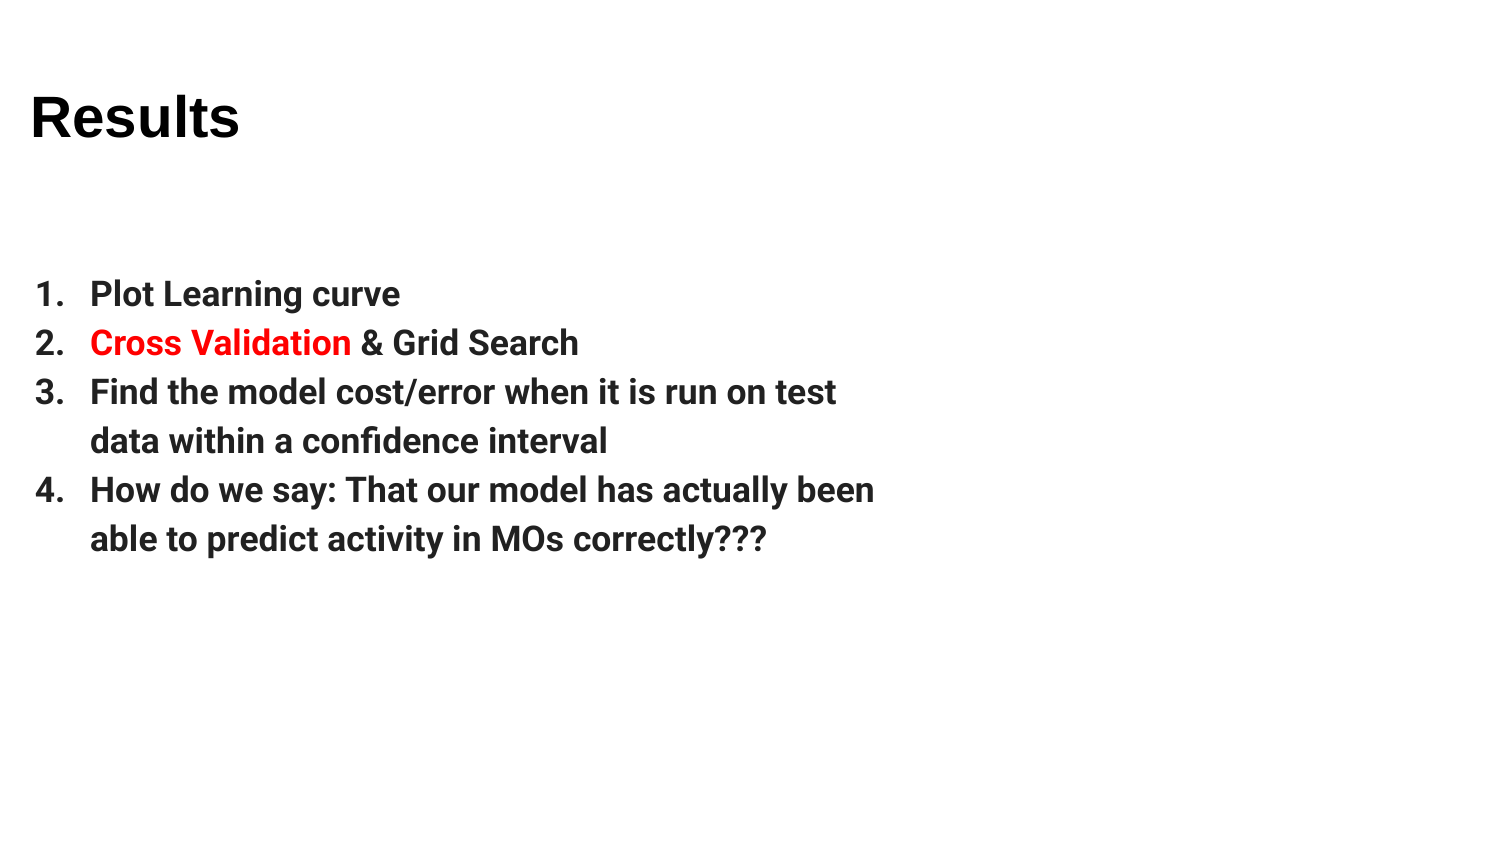

Results
Plot Learning curve
Cross Validation & Grid Search
Find the model cost/error when it is run on test data within a confidence interval
How do we say: That our model has actually been able to predict activity in MOs correctly???